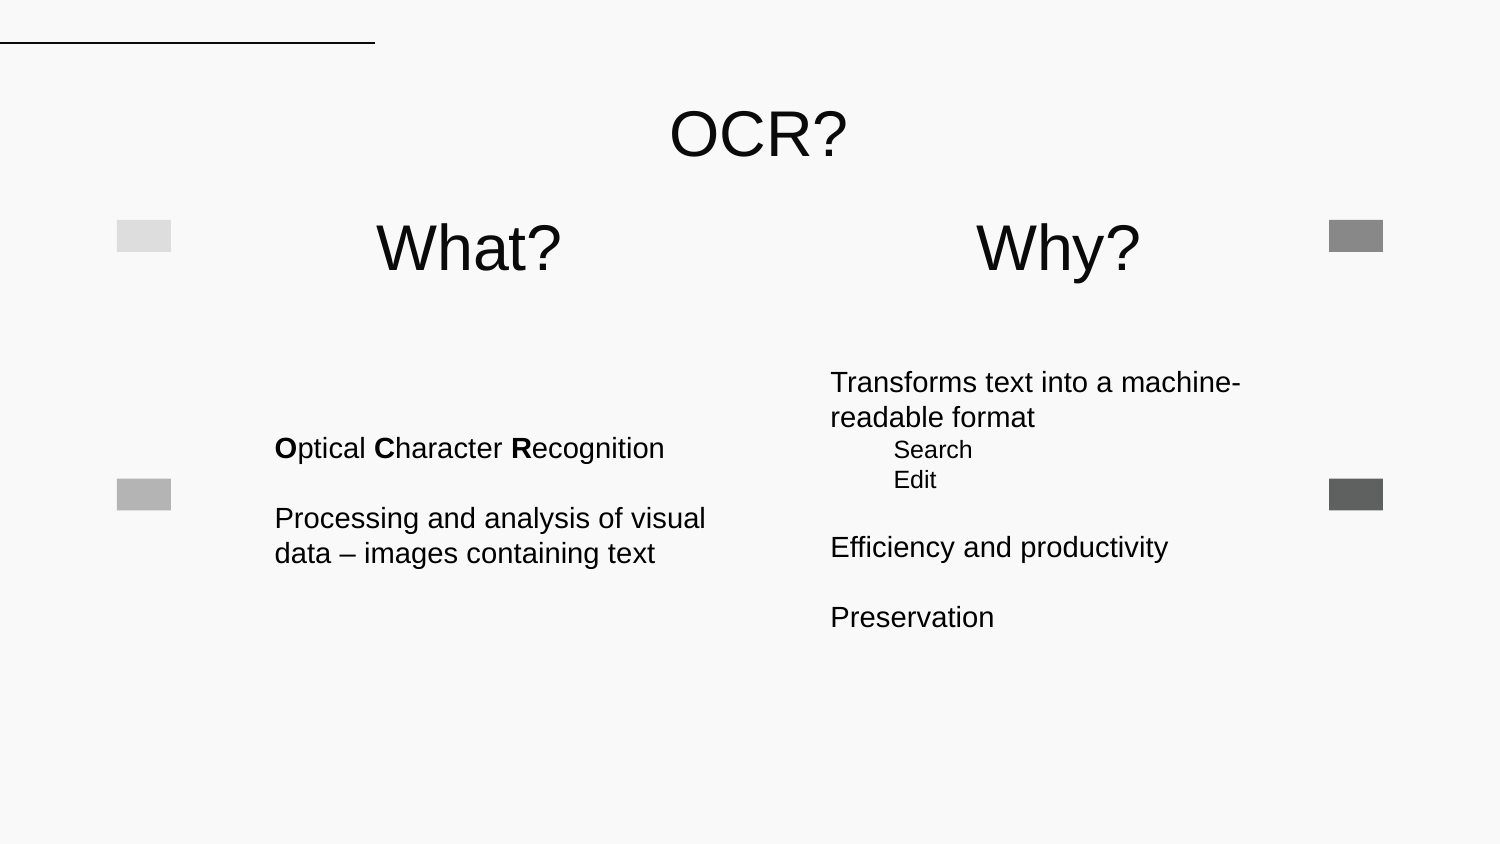

# OCR?
 What?                       Why?

Transforms text into a machine-readable format
         Search
         Edit

Efficiency and productivity

Preservation
Optical Character Recognition

Processing and analysis of visual data – images containing text